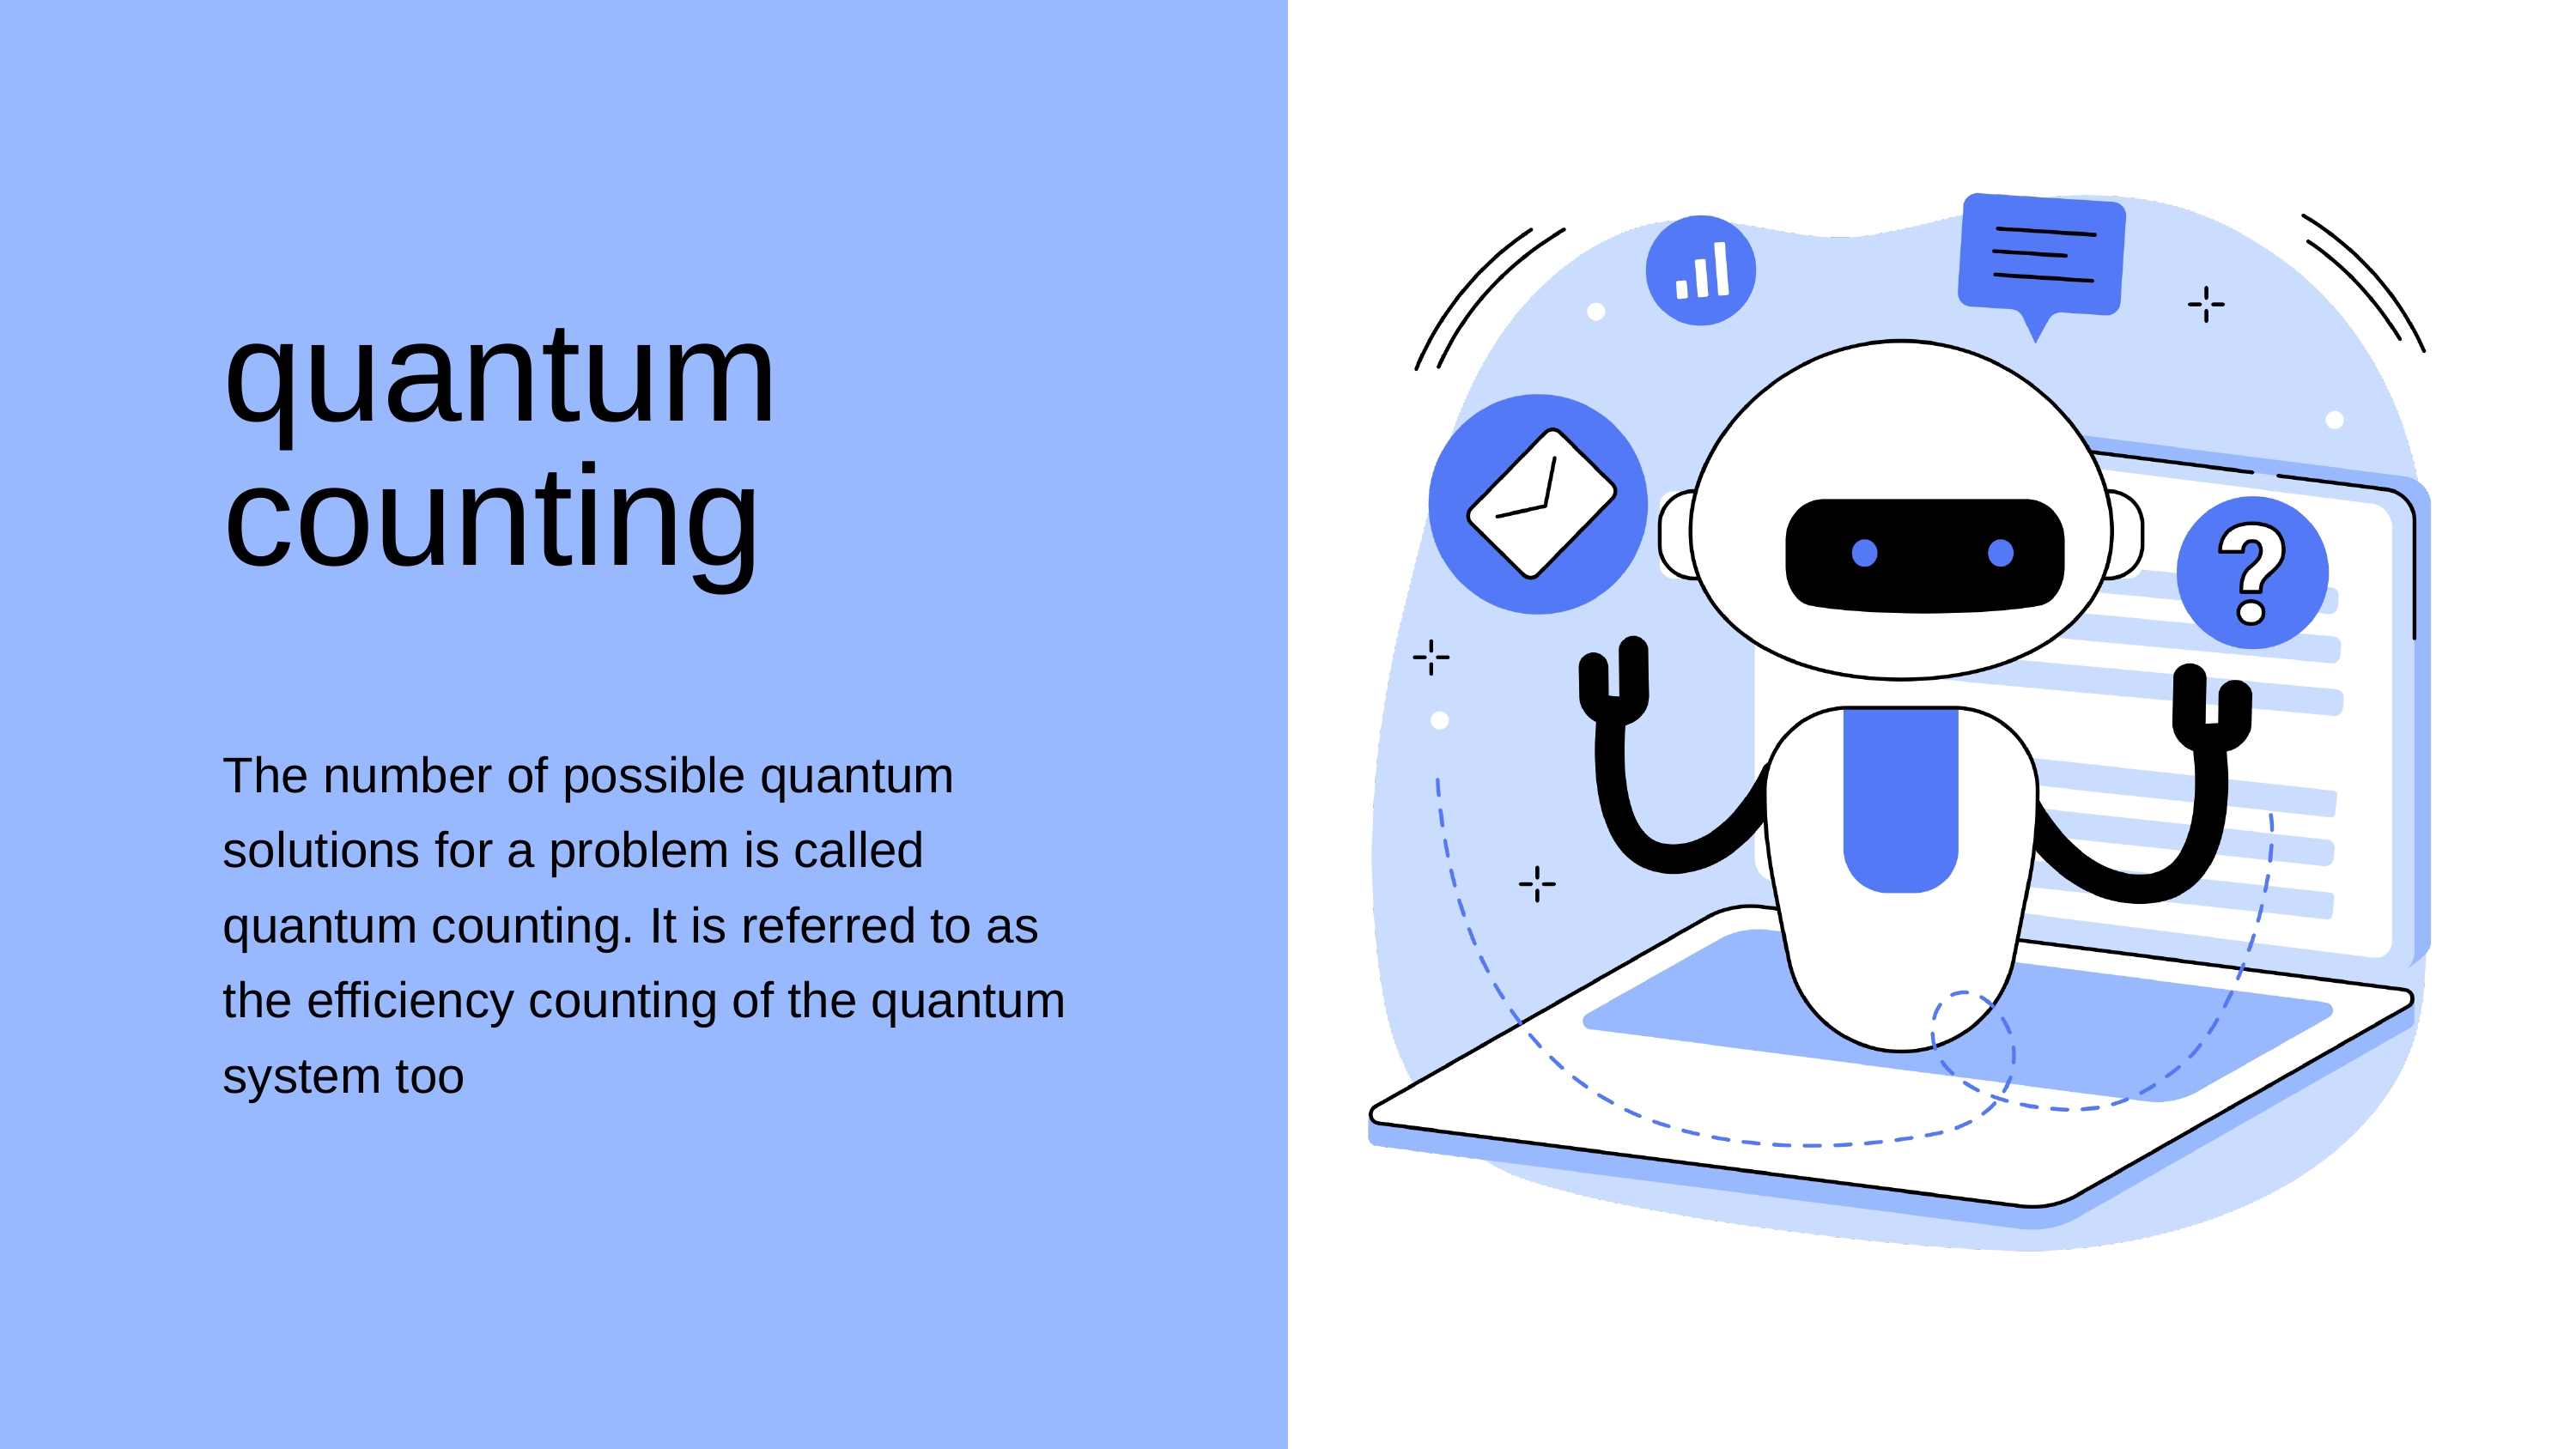

quantum counting
The number of possible quantum solutions for a problem is called quantum counting. It is referred to as the efficiency counting of the quantum system too